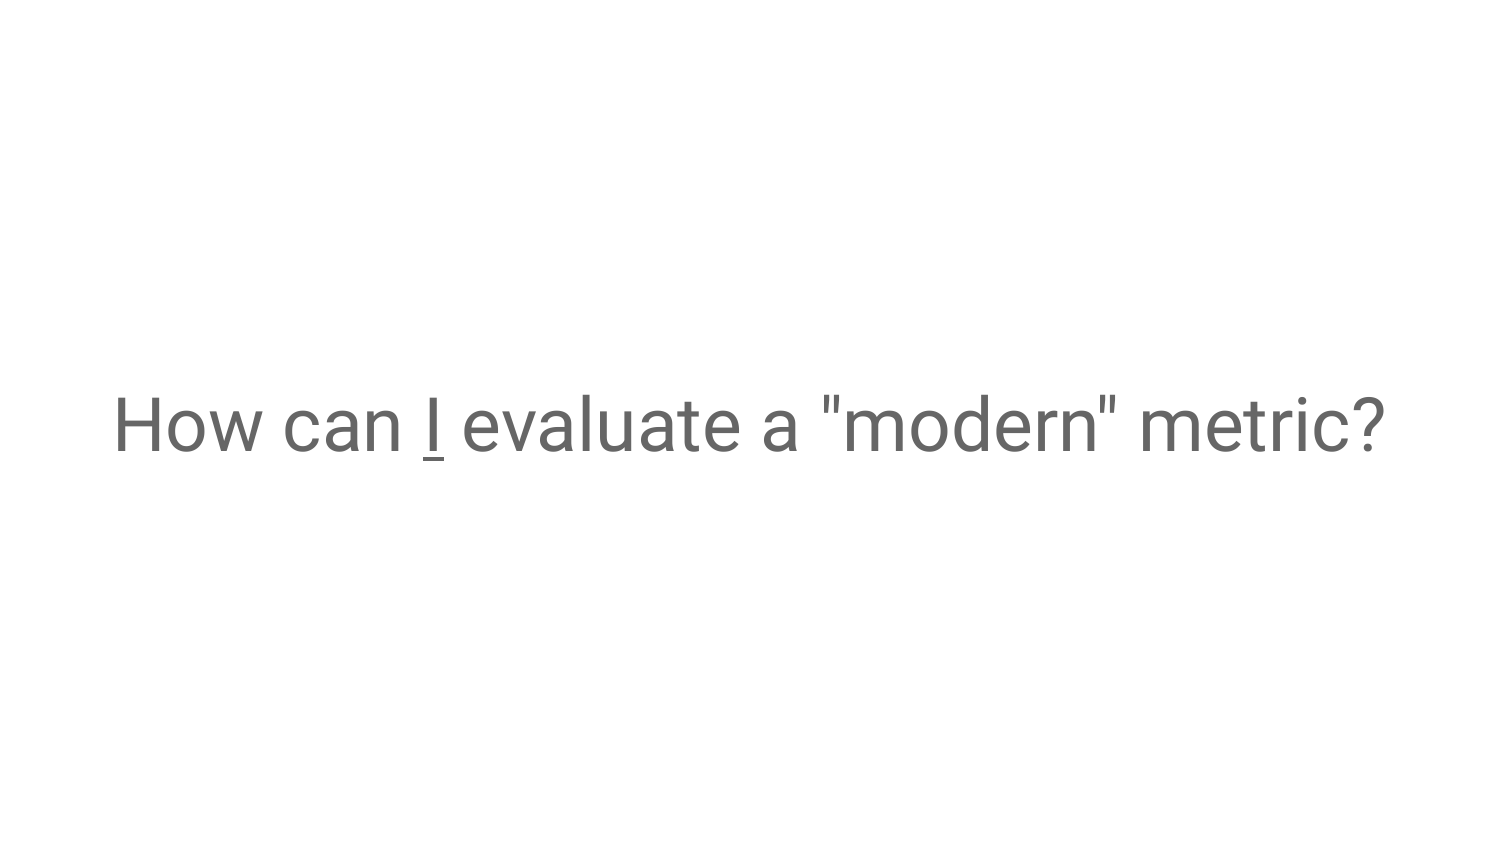

# How can I evaluate a "modern" metric?